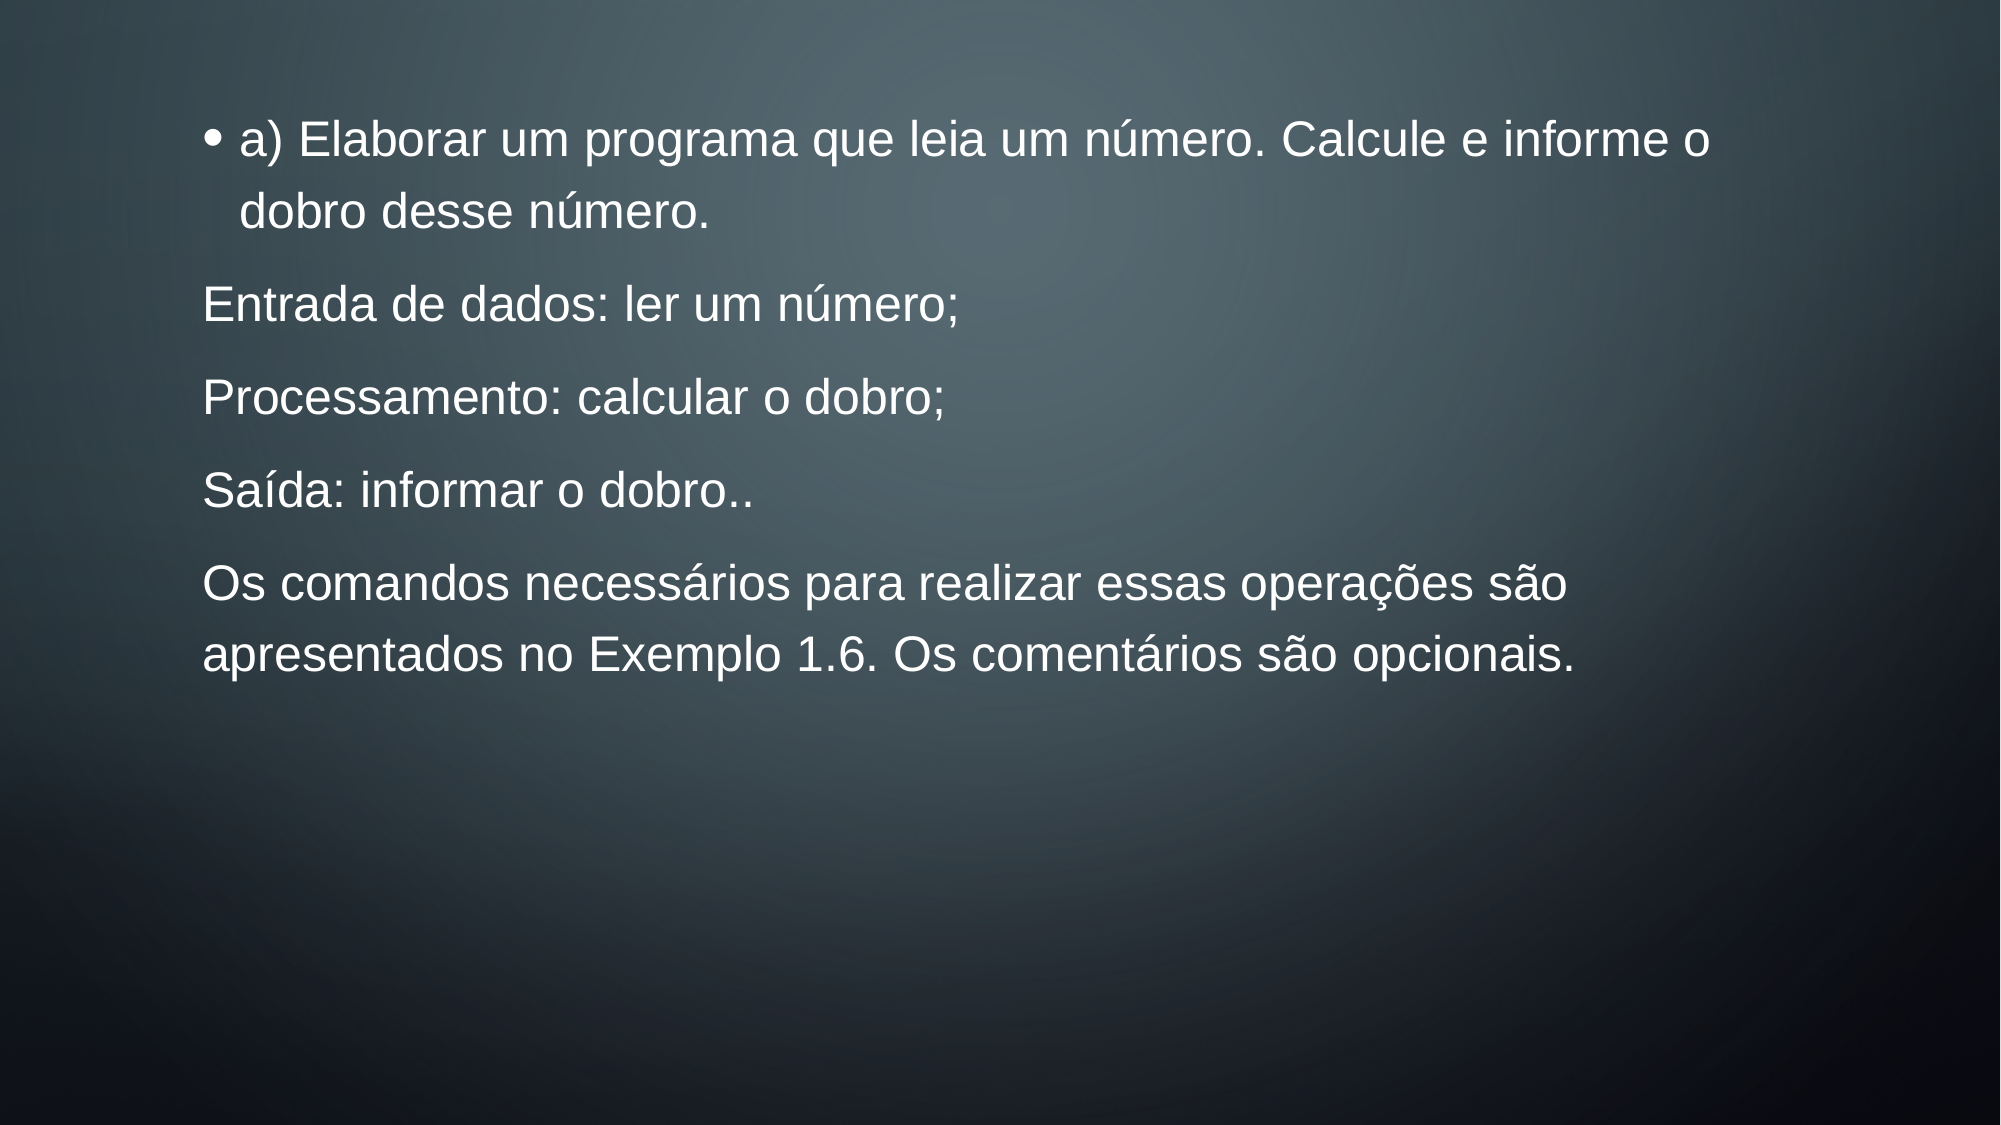

a) Elaborar um programa que leia um número. Calcule e informe o dobro desse número.
Entrada de dados: ler um número;
Processamento: calcular o dobro;
Saída: informar o dobro..
Os comandos necessários para realizar essas operações são apresentados no Exemplo 1.6. Os comentários são opcionais.